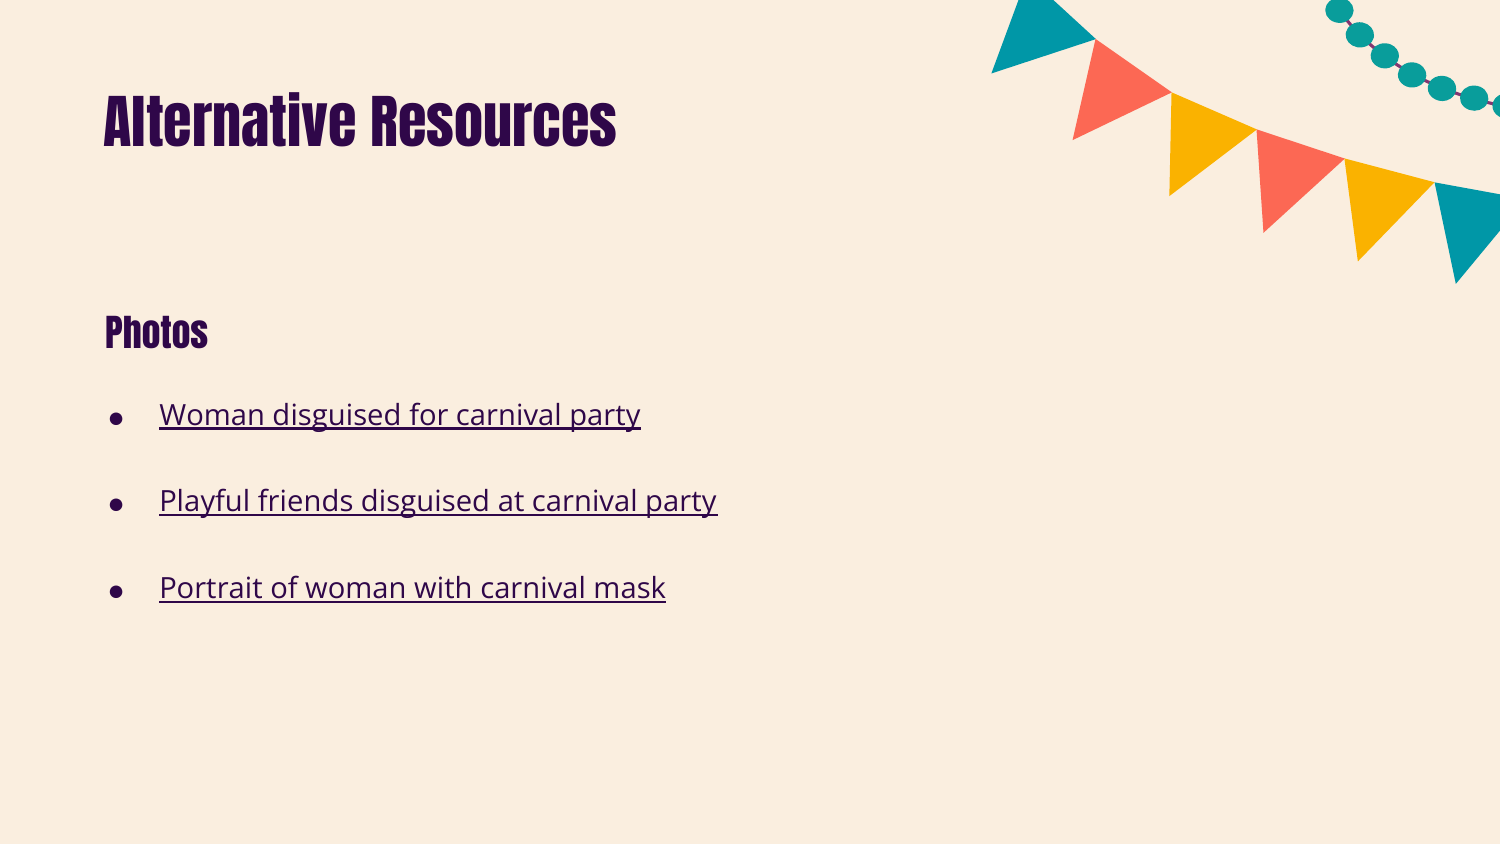

# Alternative Resources
Photos
Woman disguised for carnival party
Playful friends disguised at carnival party
Portrait of woman with carnival mask